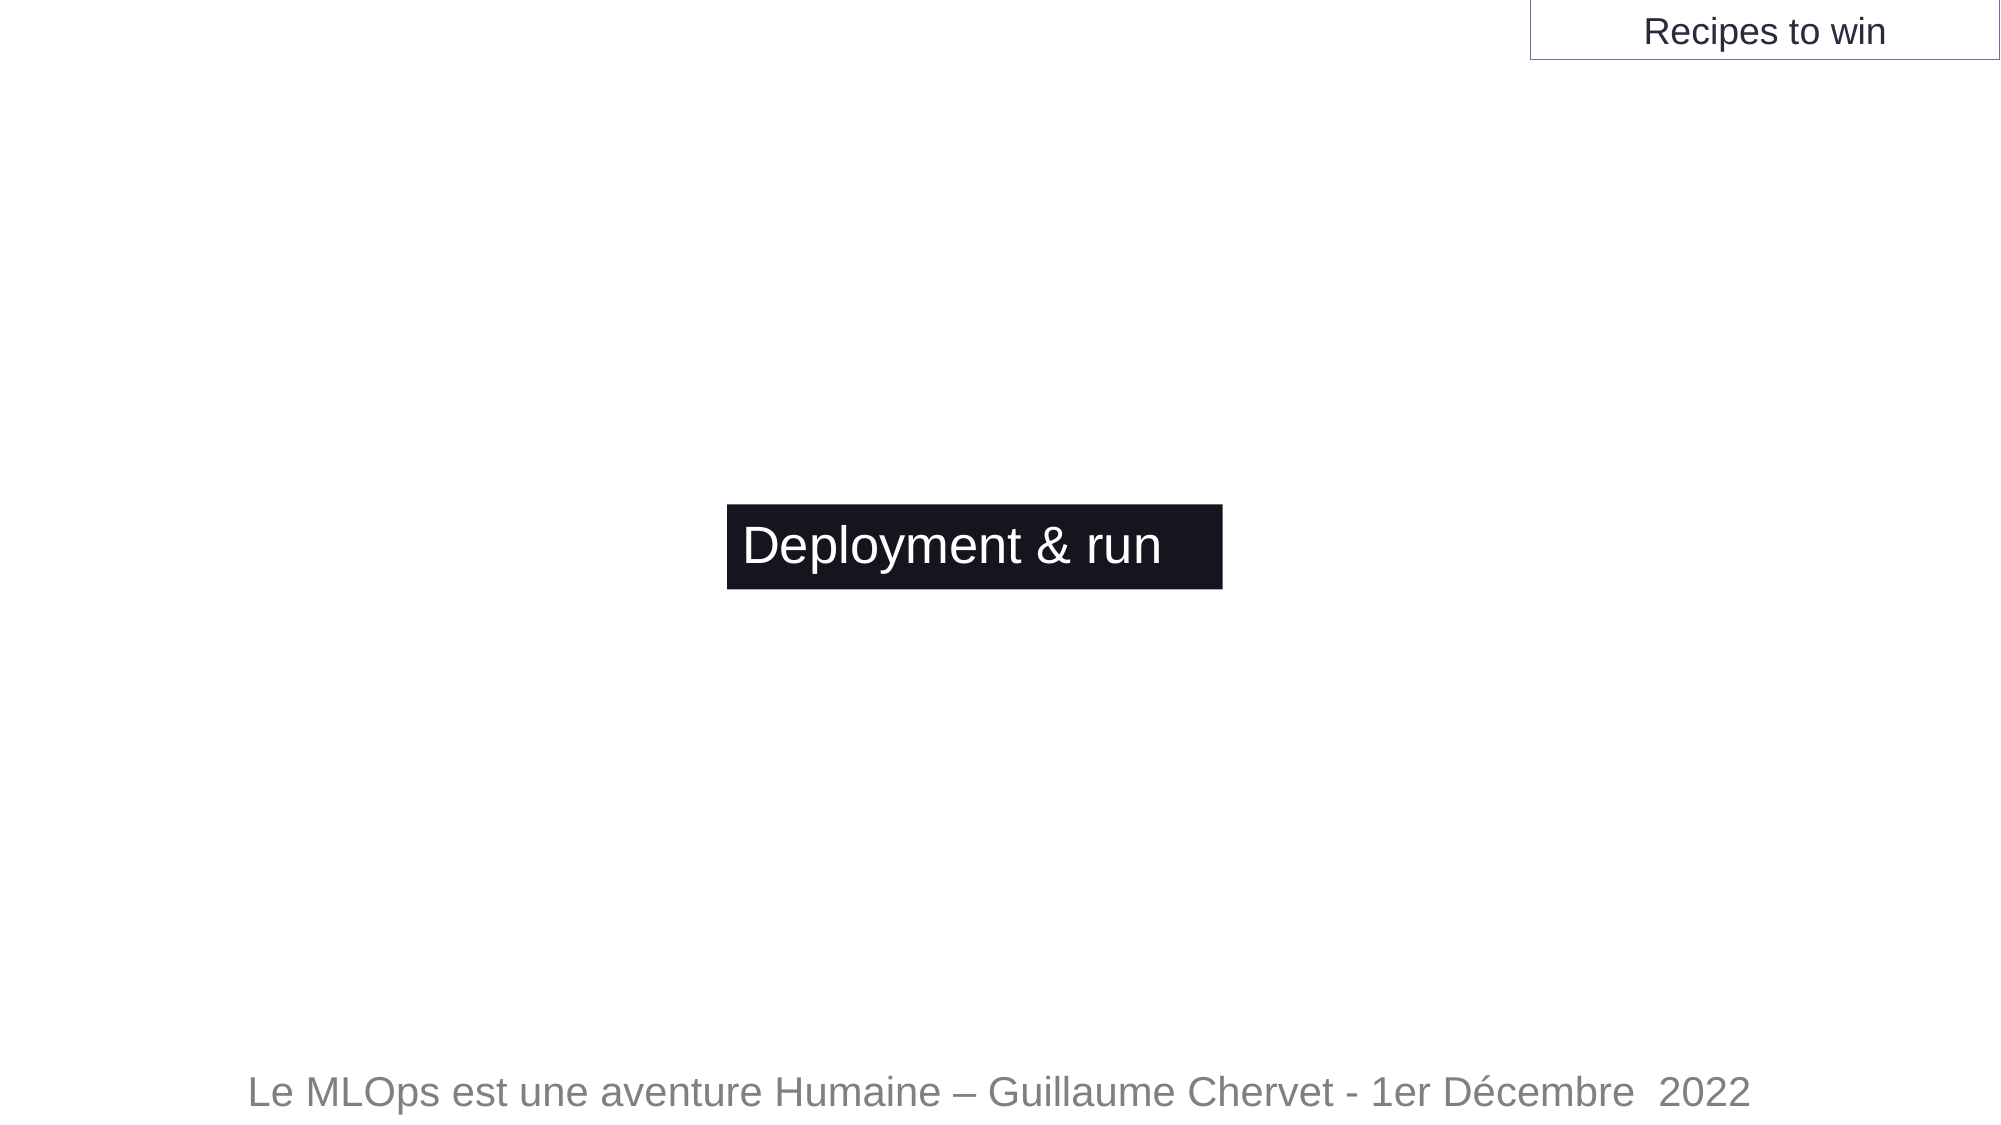

Recipes to win
# Deployment & run
Le MLOps est une aventure Humaine – Guillaume Chervet - 1er Décembre  2022